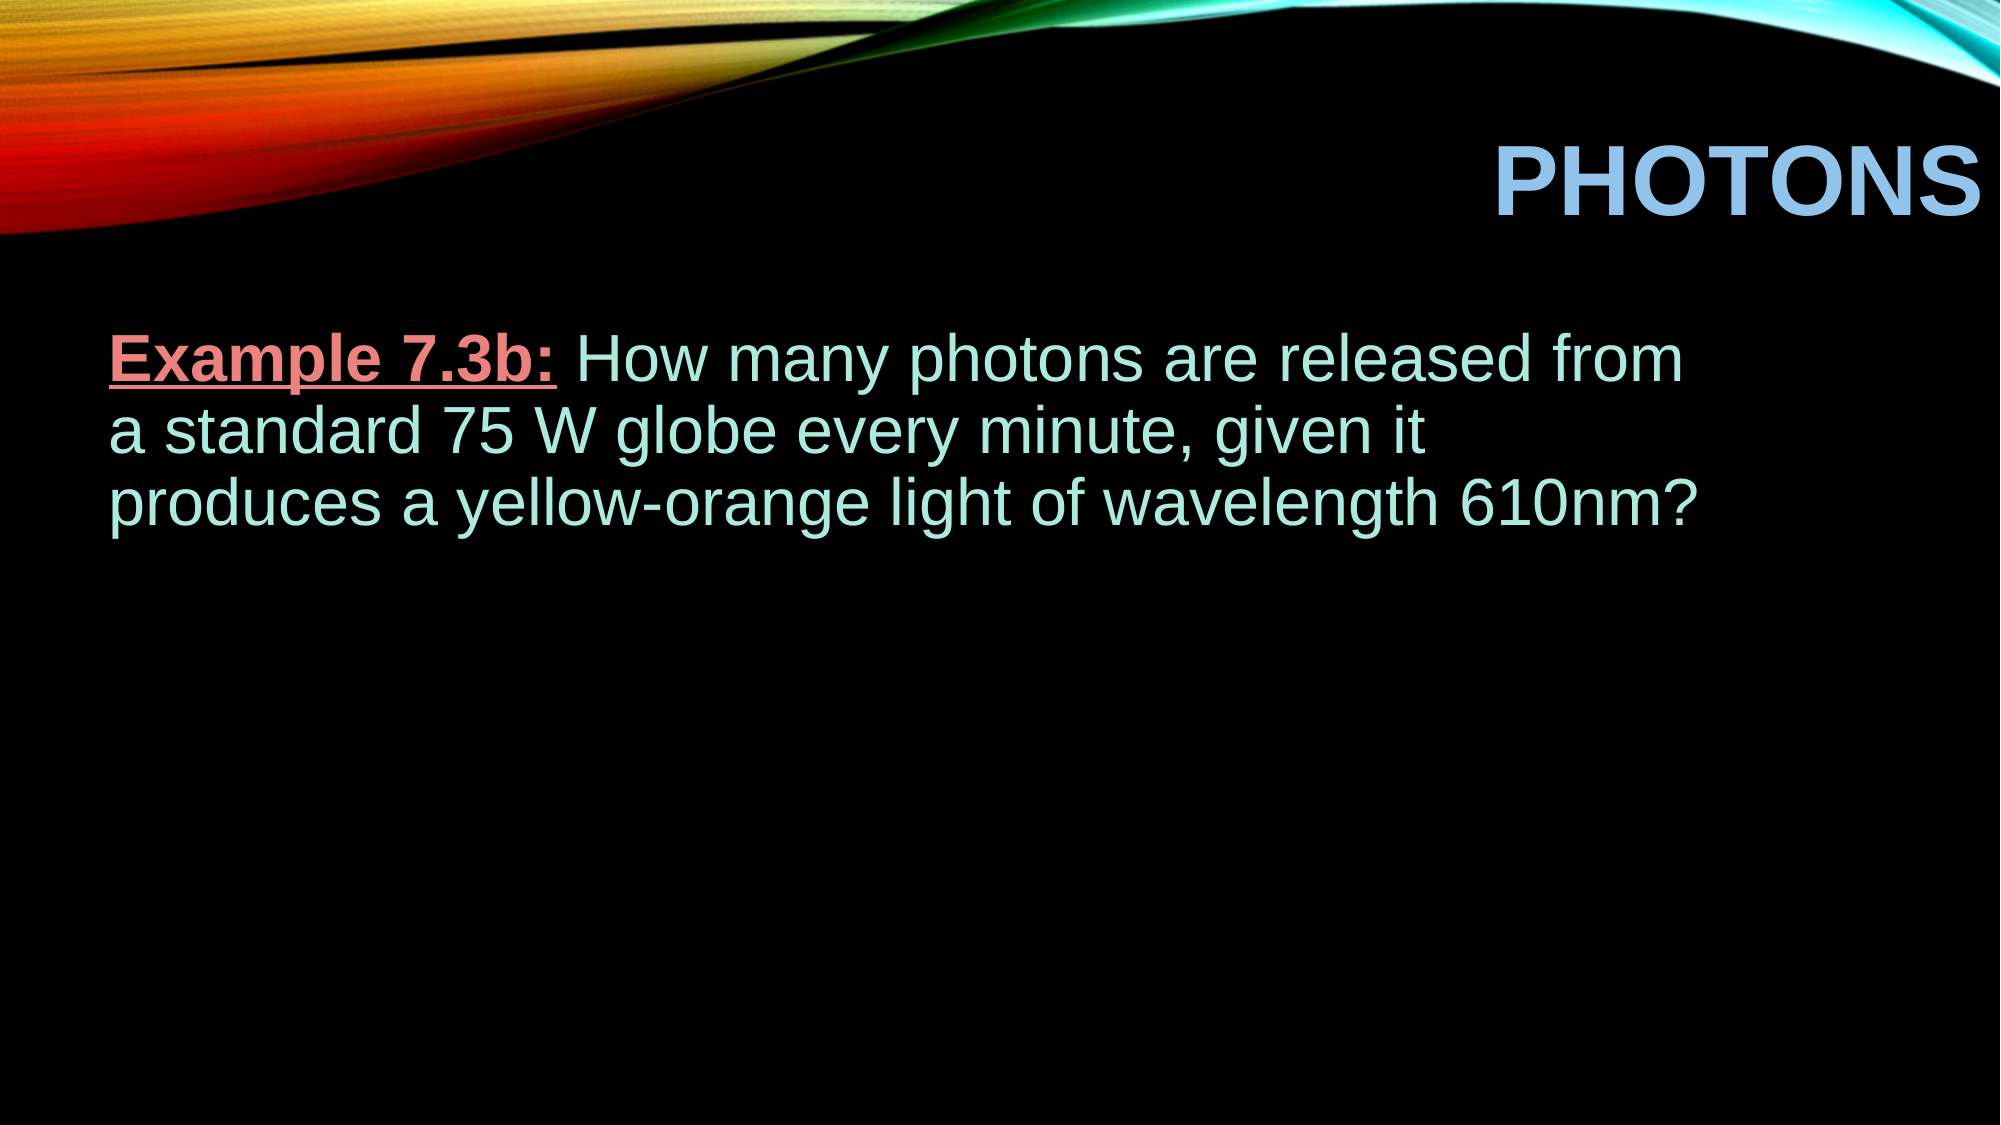

# Photons
Example 7.3b: How many photons are released from a standard 75 W globe every minute, given it produces a yellow-orange light of wavelength 610nm?